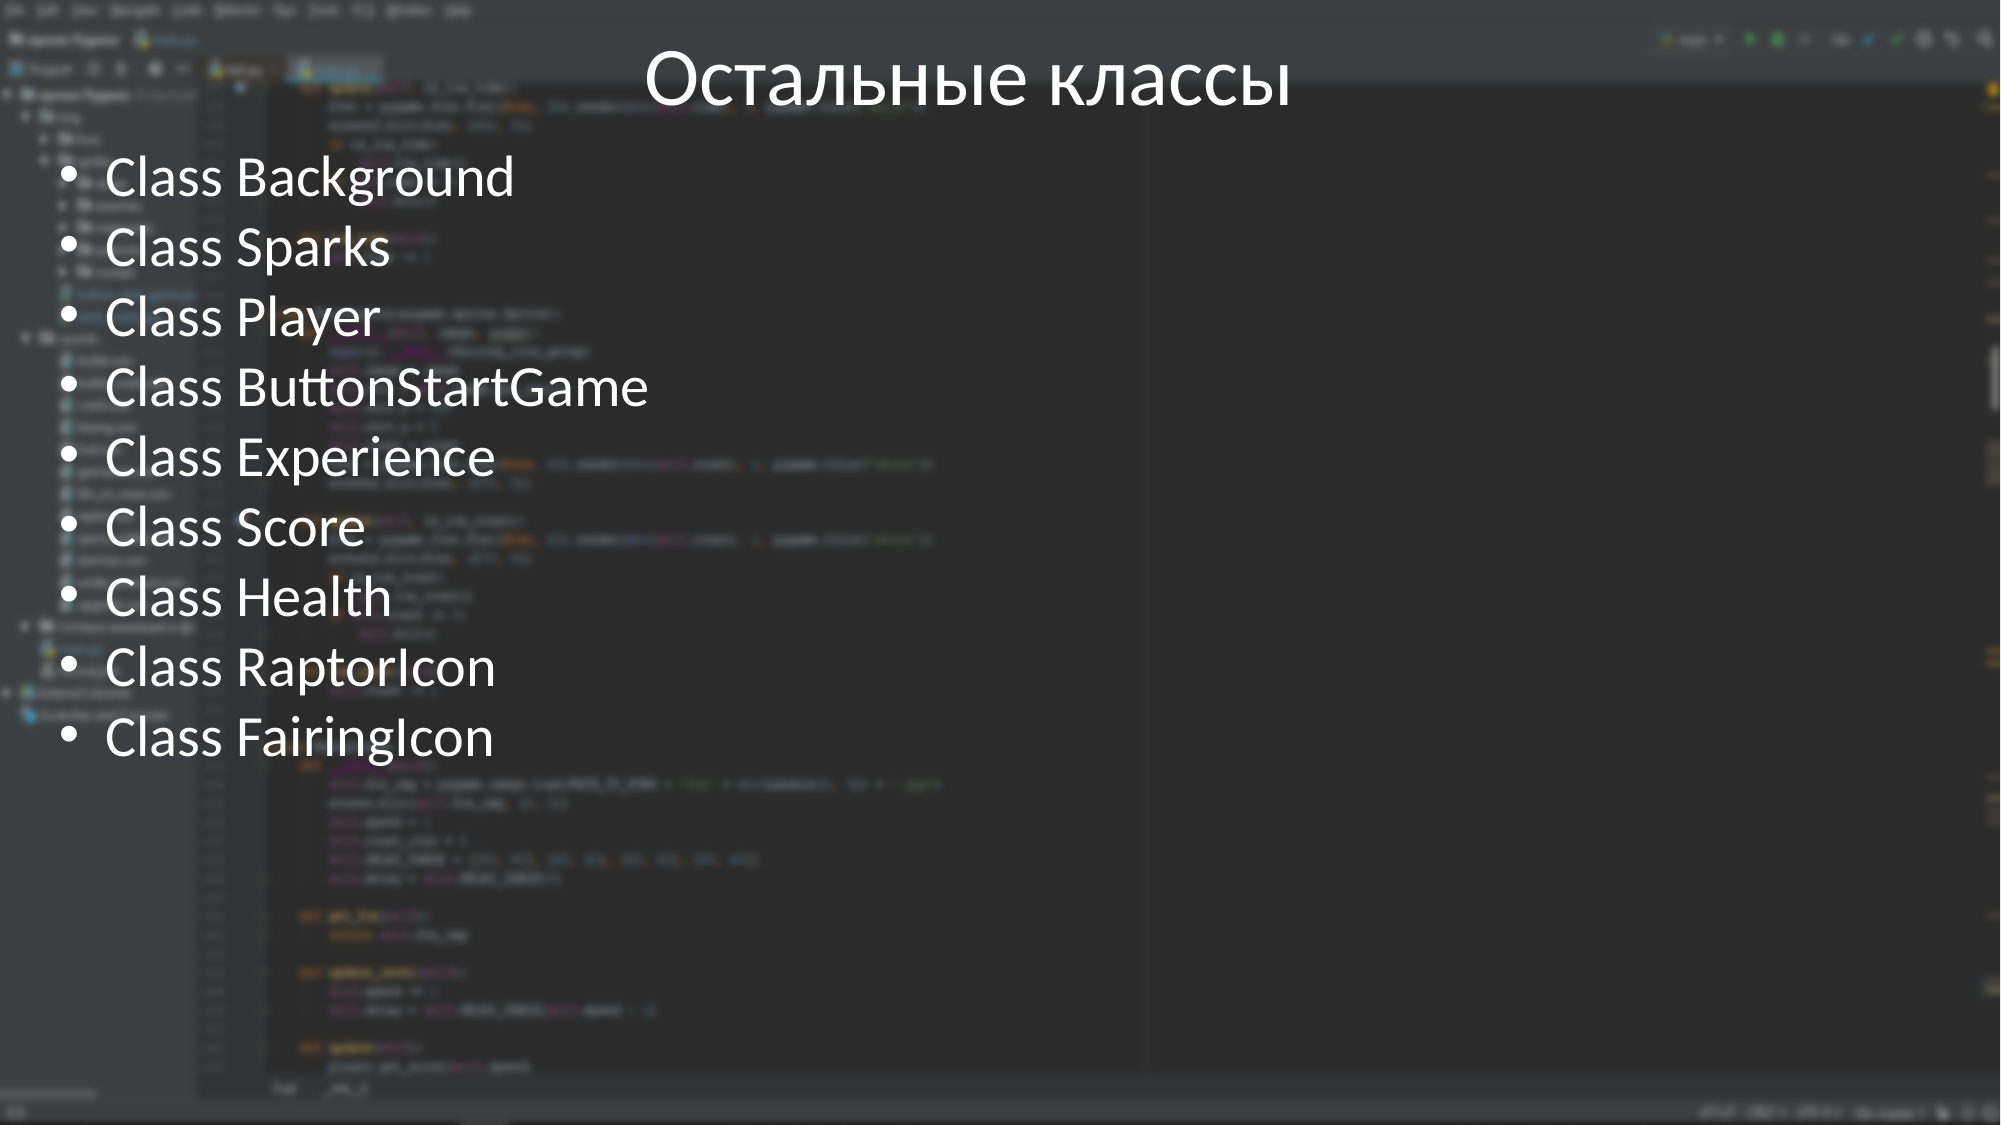

Остальные классы
Class Background
Class Sparks
Class Player
Class ButtonStartGame
Class Experience
Class Score
Class Health
Class RaptorIcon
Class FairingIcon